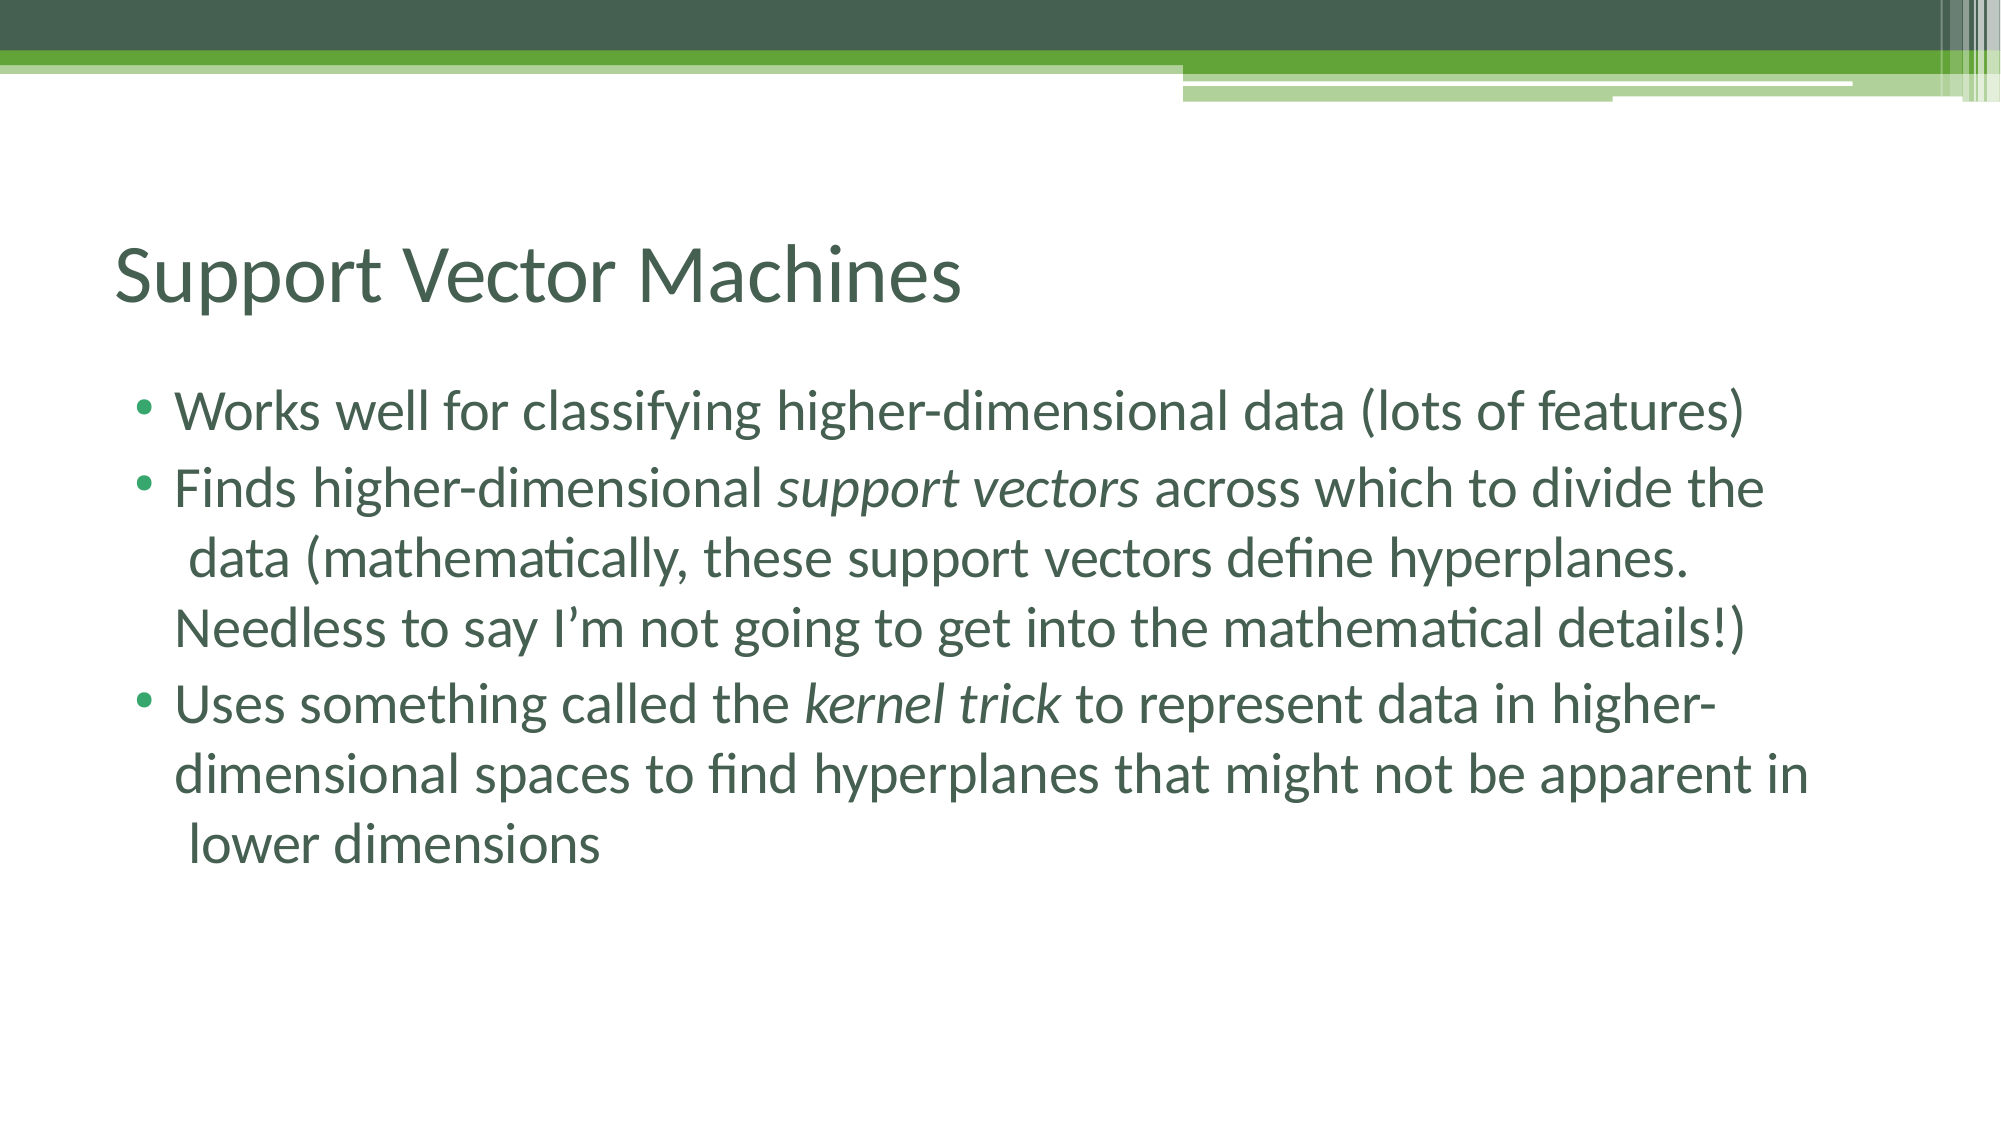

# Support Vector Machines
Works well for classifying higher-dimensional data (lots of features)
Finds higher-dimensional support vectors across which to divide the  data (mathematically, these support vectors define hyperplanes.  Needless to say I’m not going to get into the mathematical details!)
Uses something called the kernel trick to represent data in higher-  dimensional spaces to find hyperplanes that might not be apparent in  lower dimensions